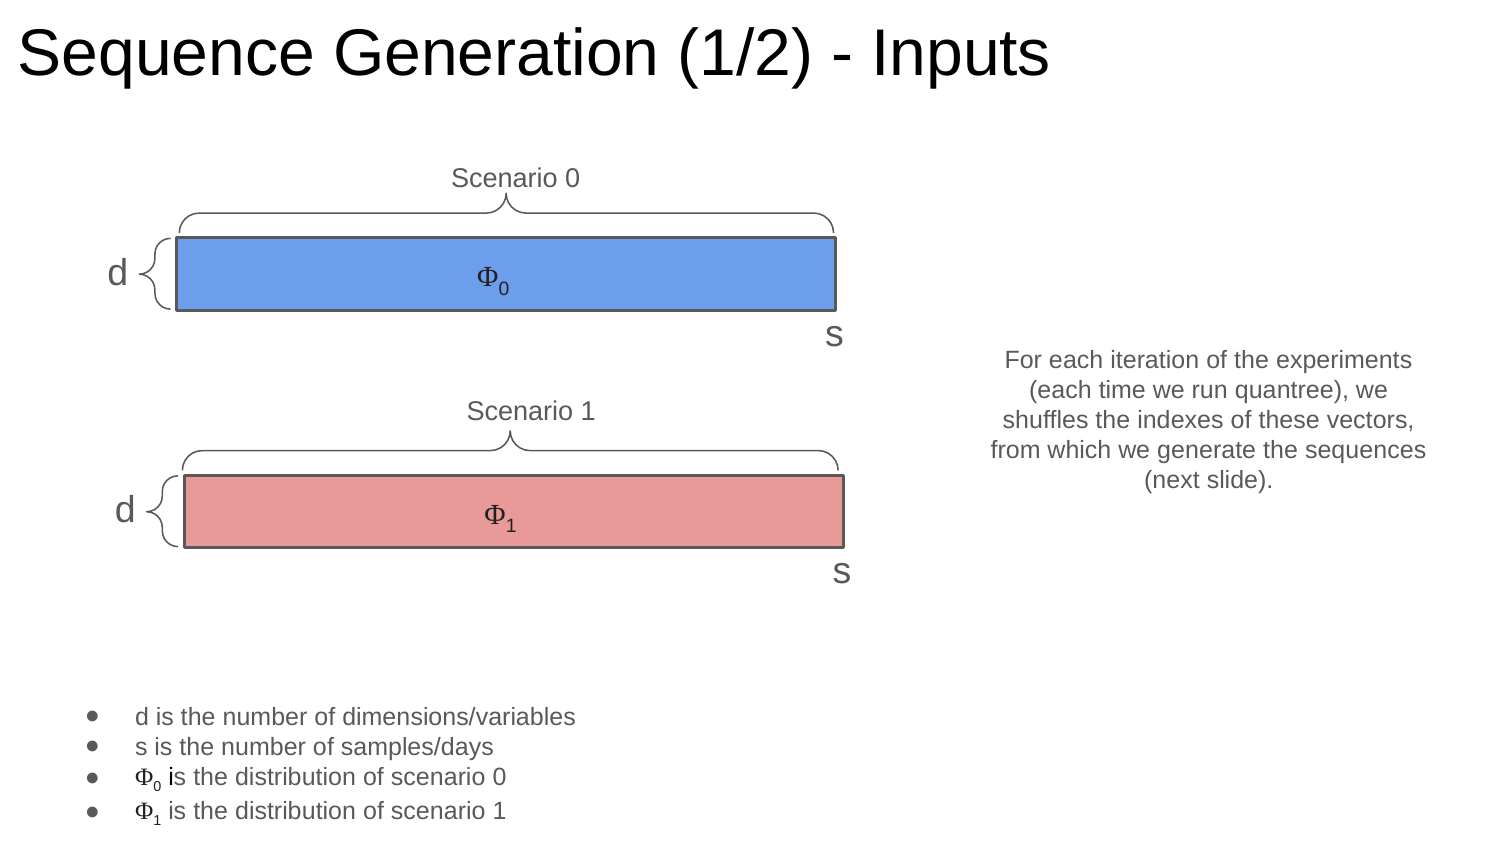

# Sequence Generation (1/2) - Inputs

Scenario 0

d

Φ0
s
For each iteration of the experiments (each time we run quantree), we shuffles the indexes of these vectors, from which we generate the sequences (next slide).
Scenario 1
d

Φ1
s
d is the number of dimensions/variables
s is the number of samples/days
Φ0 is the distribution of scenario 0
Φ1 is the distribution of scenario 1